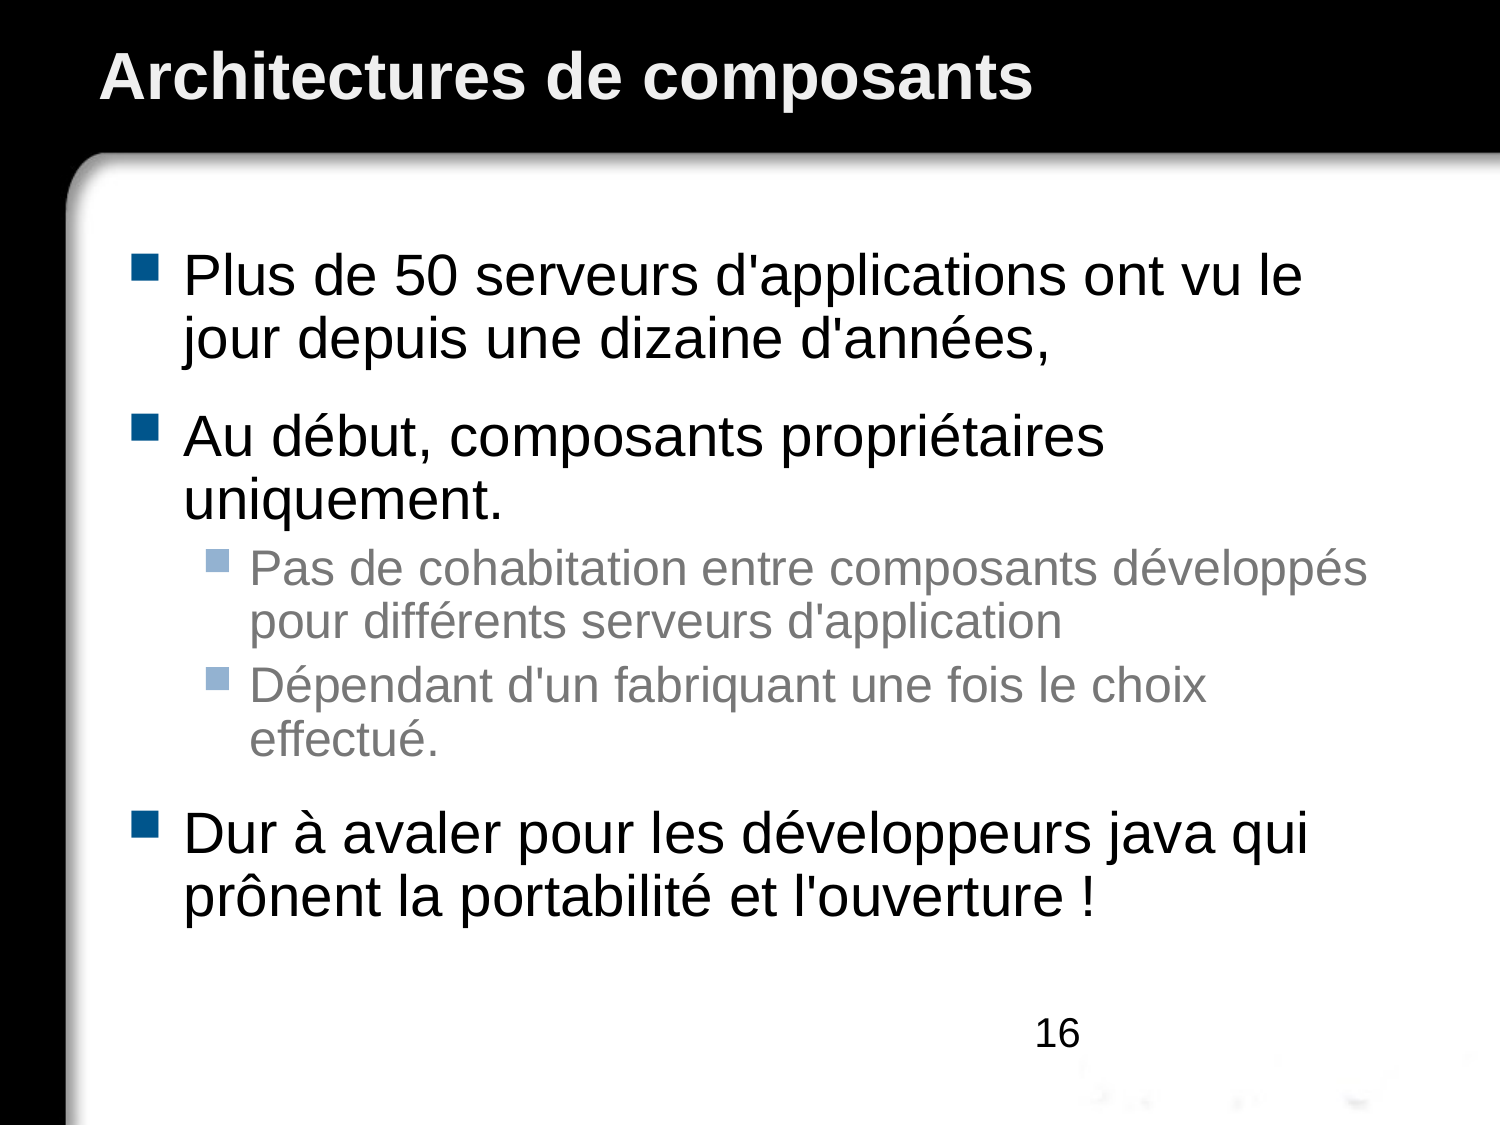

# Architectures de composants
Plus de 50 serveurs d'applications ont vu le jour depuis une dizaine d'années,
Au début, composants propriétaires uniquement.
Pas de cohabitation entre composants développés pour différents serveurs d'application
Dépendant d'un fabriquant une fois le choix effectué.
Dur à avaler pour les développeurs java qui prônent la portabilité et l'ouverture !